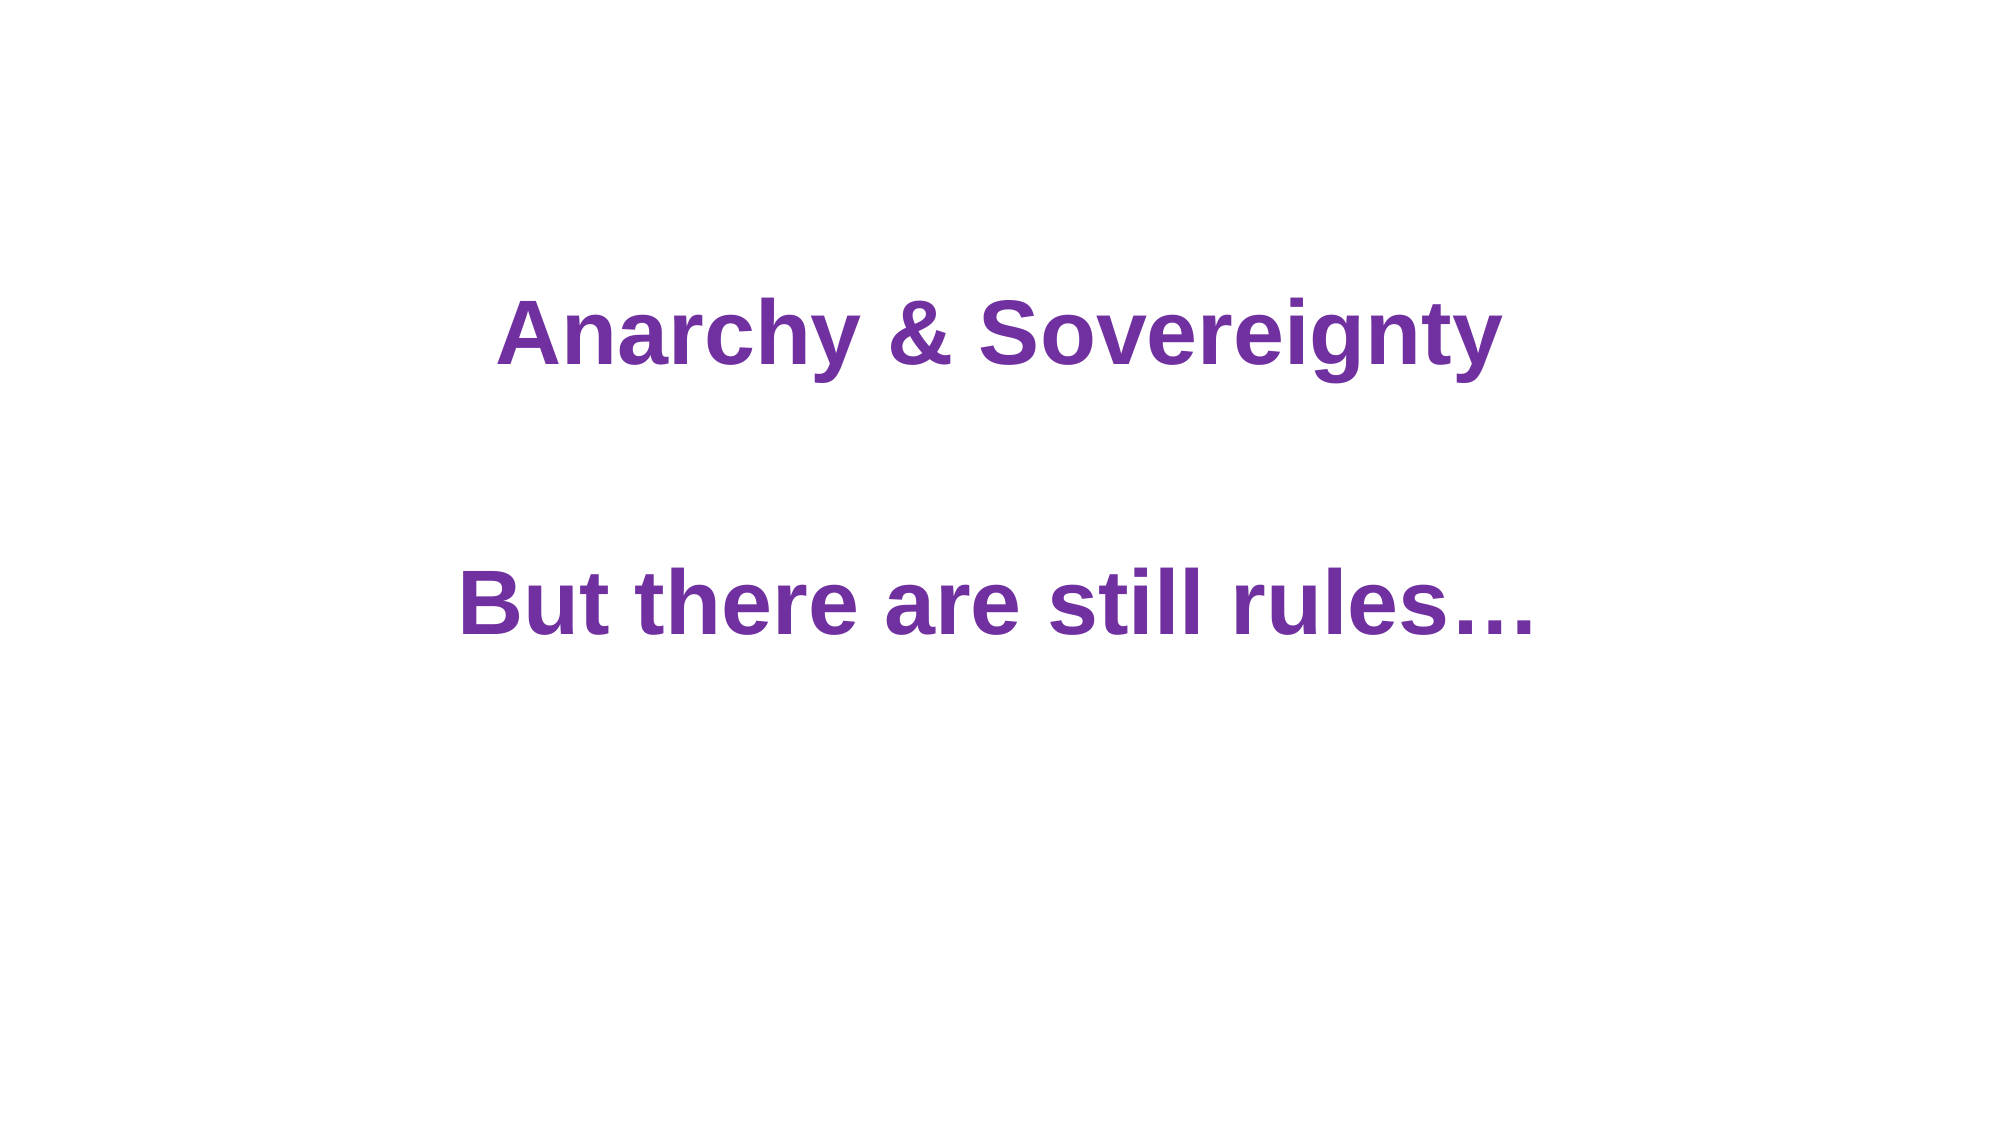

#

9
Anarchy & Sovereignty
But there are still rules…